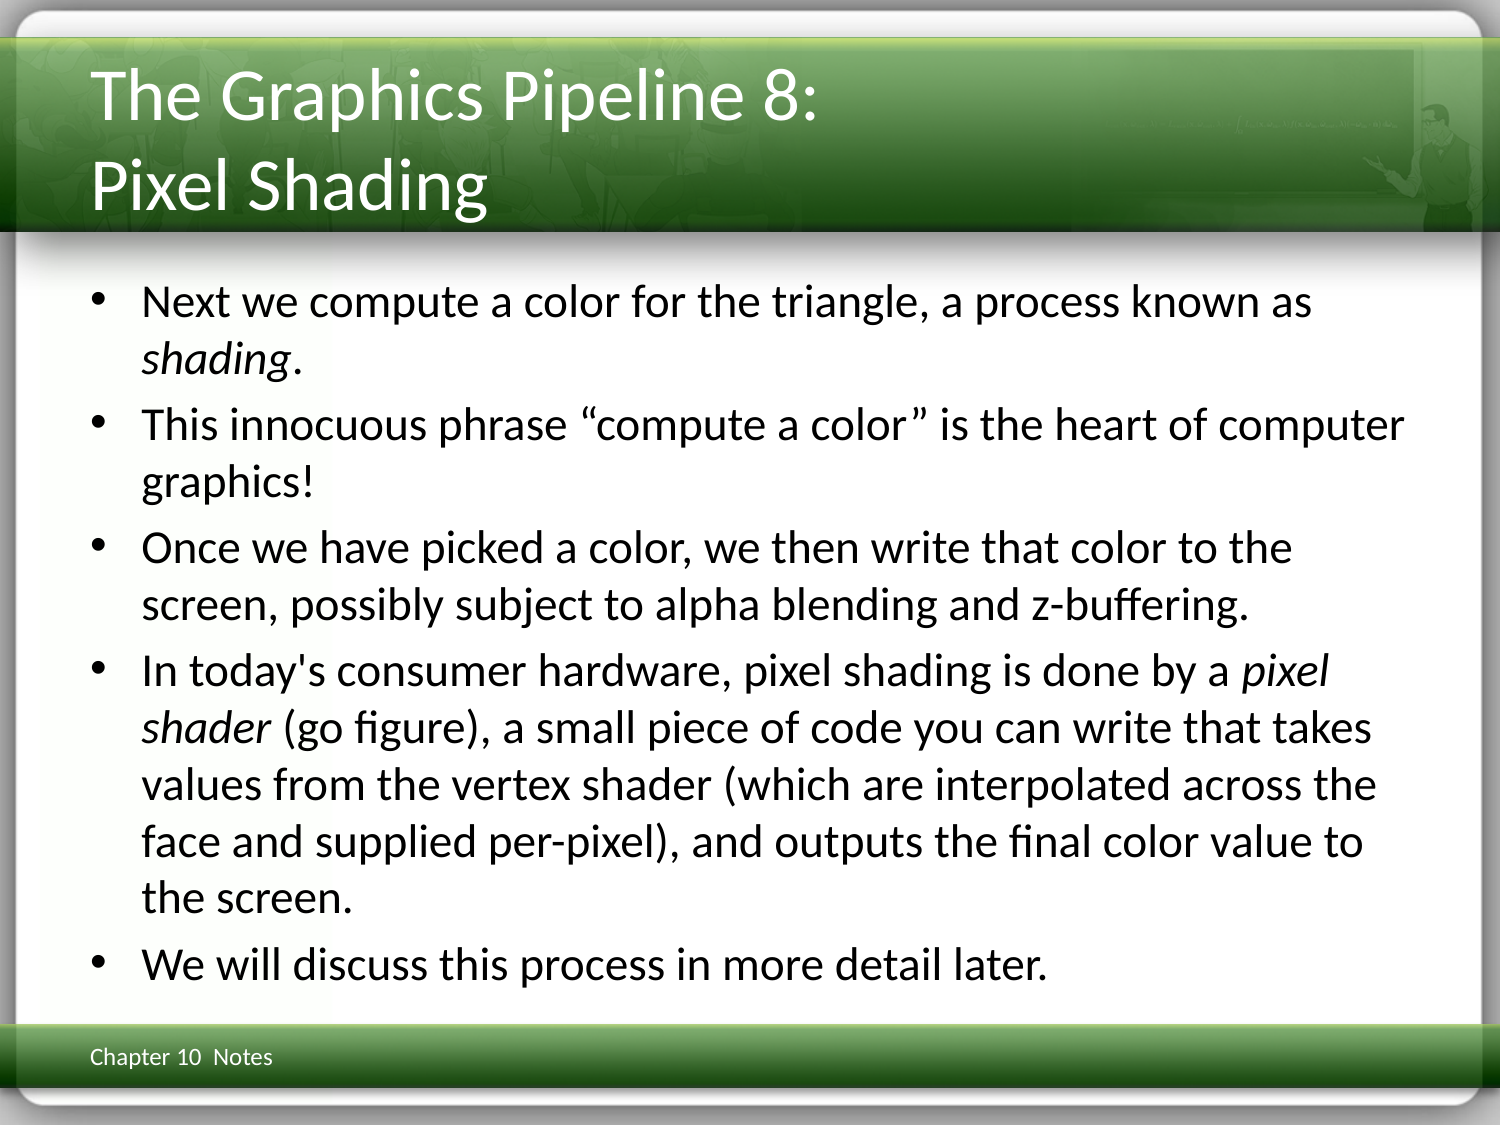

# The Graphics Pipeline 8: Pixel Shading
Next we compute a color for the triangle, a process known as shading.
This innocuous phrase “compute a color” is the heart of computer graphics!
Once we have picked a color, we then write that color to the screen, possibly subject to alpha blending and z-buffering.
In today's consumer hardware, pixel shading is done by a pixel shader (go figure), a small piece of code you can write that takes values from the vertex shader (which are interpolated across the face and supplied per-pixel), and outputs the final color value to the screen.
We will discuss this process in more detail later.
Chapter 10  Notes
3D Math Primer for Graphics & Game Dev
264